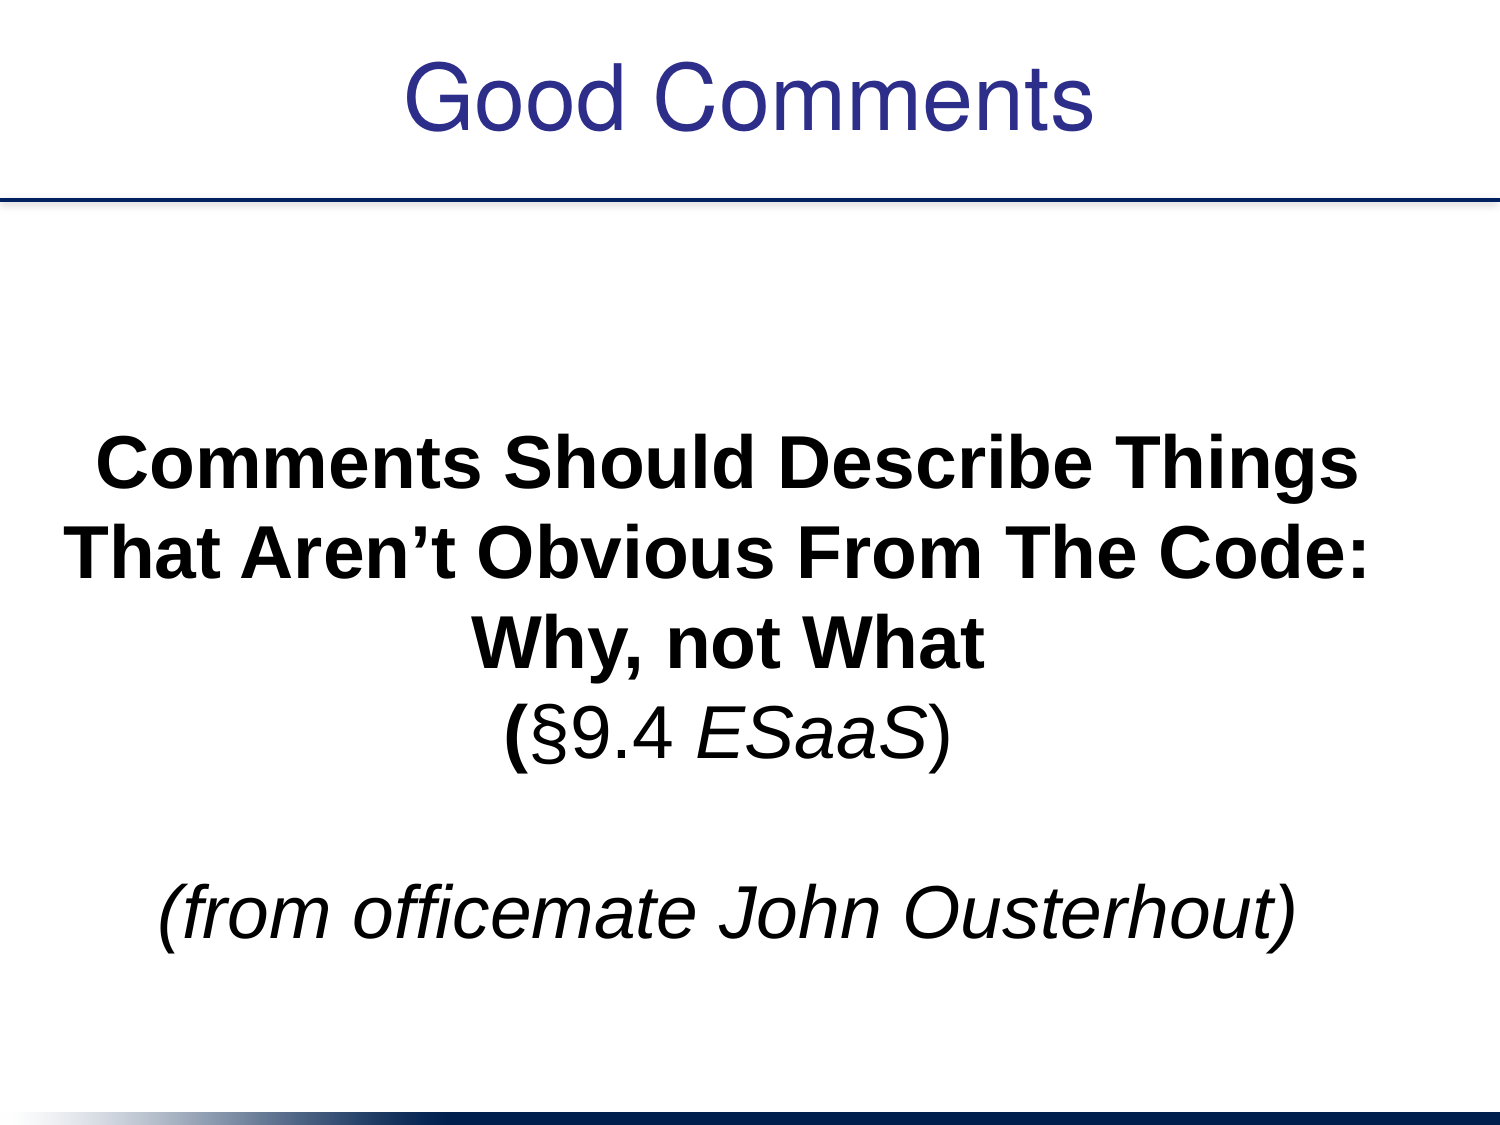

# Good Comments
Comments Should Describe Things
That Aren’t Obvious From The Code:
Why, not What
(§9.4 ESaaS)

(from officemate John Ousterhout)